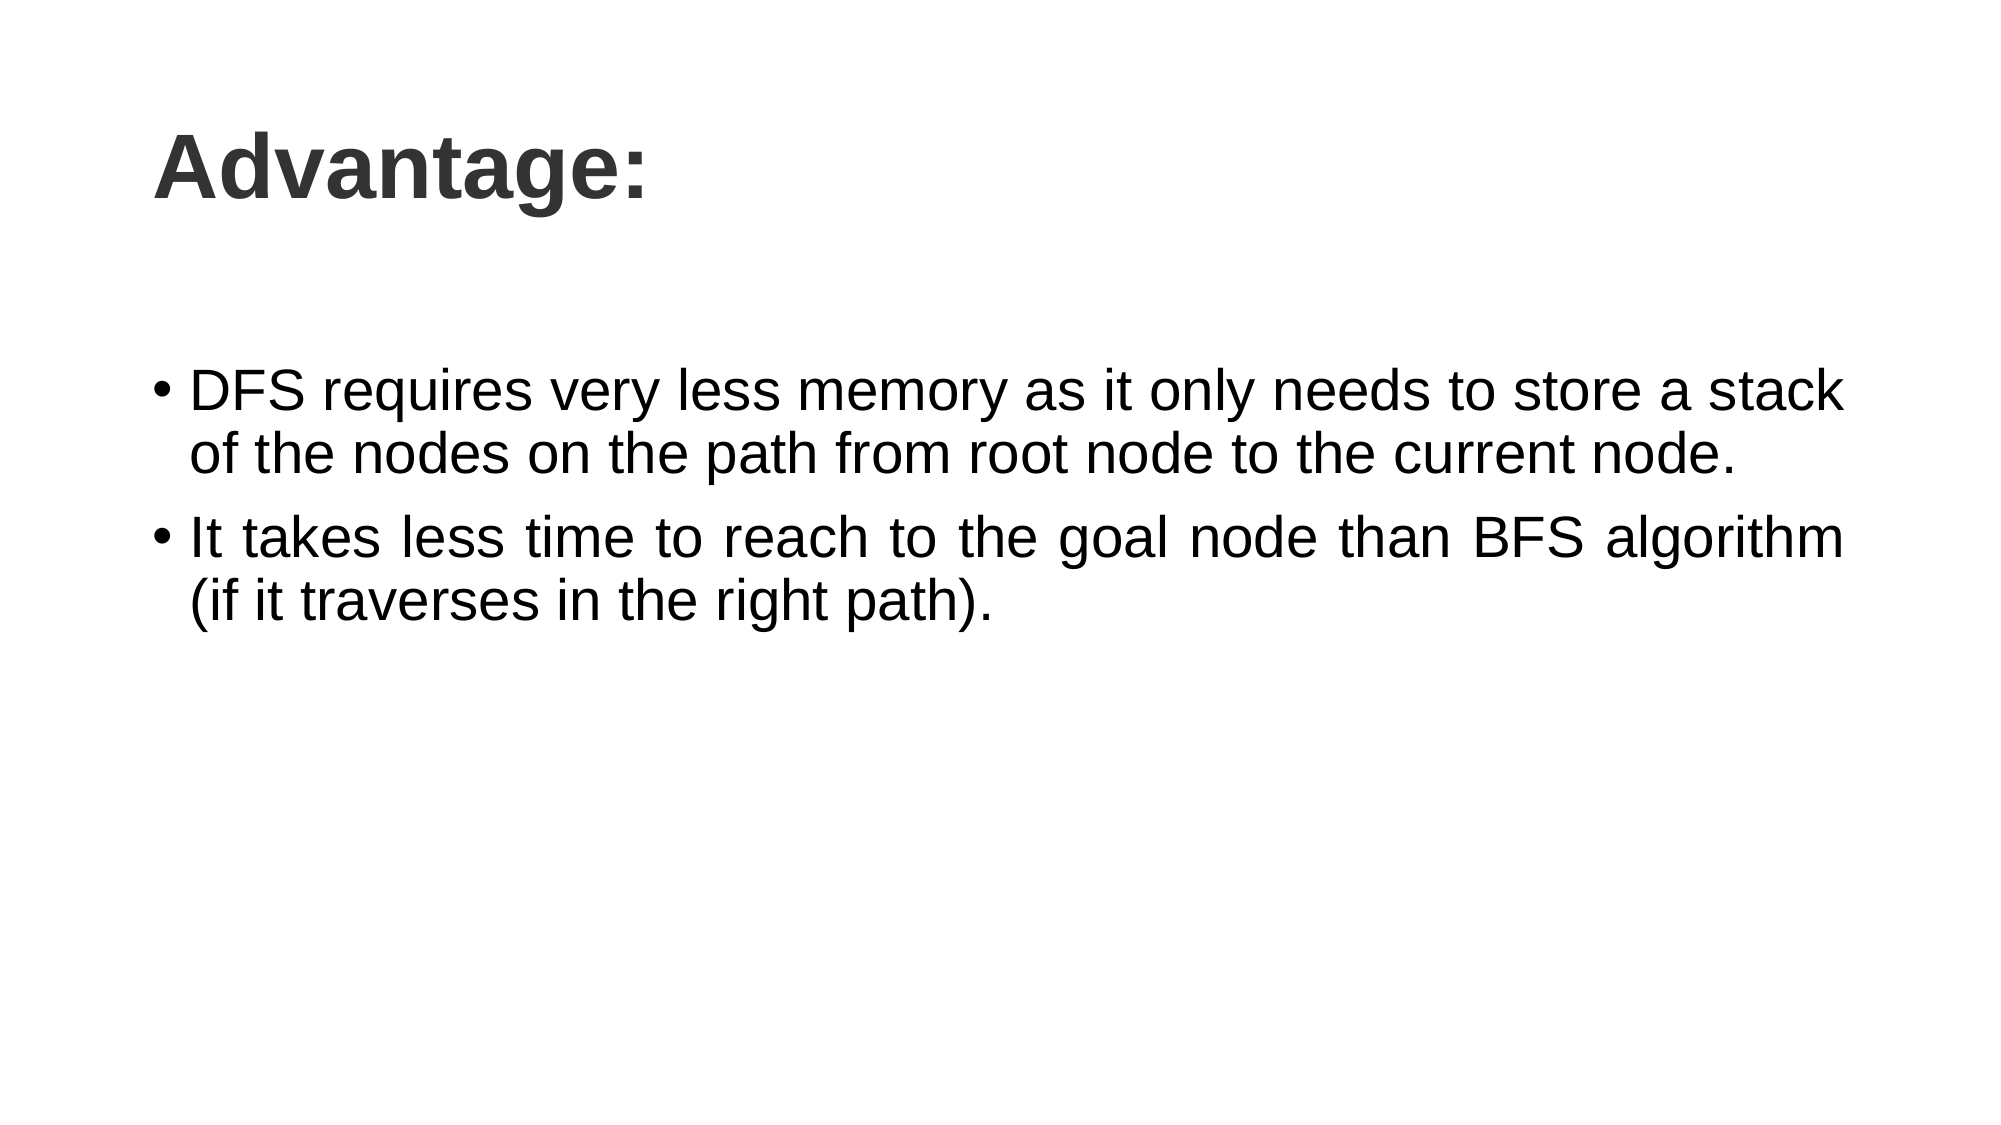

# Advantage:
DFS requires very less memory as it only needs to store a stack of the nodes on the path from root node to the current node.
It takes less time to reach to the goal node than BFS algorithm (if it traverses in the right path).